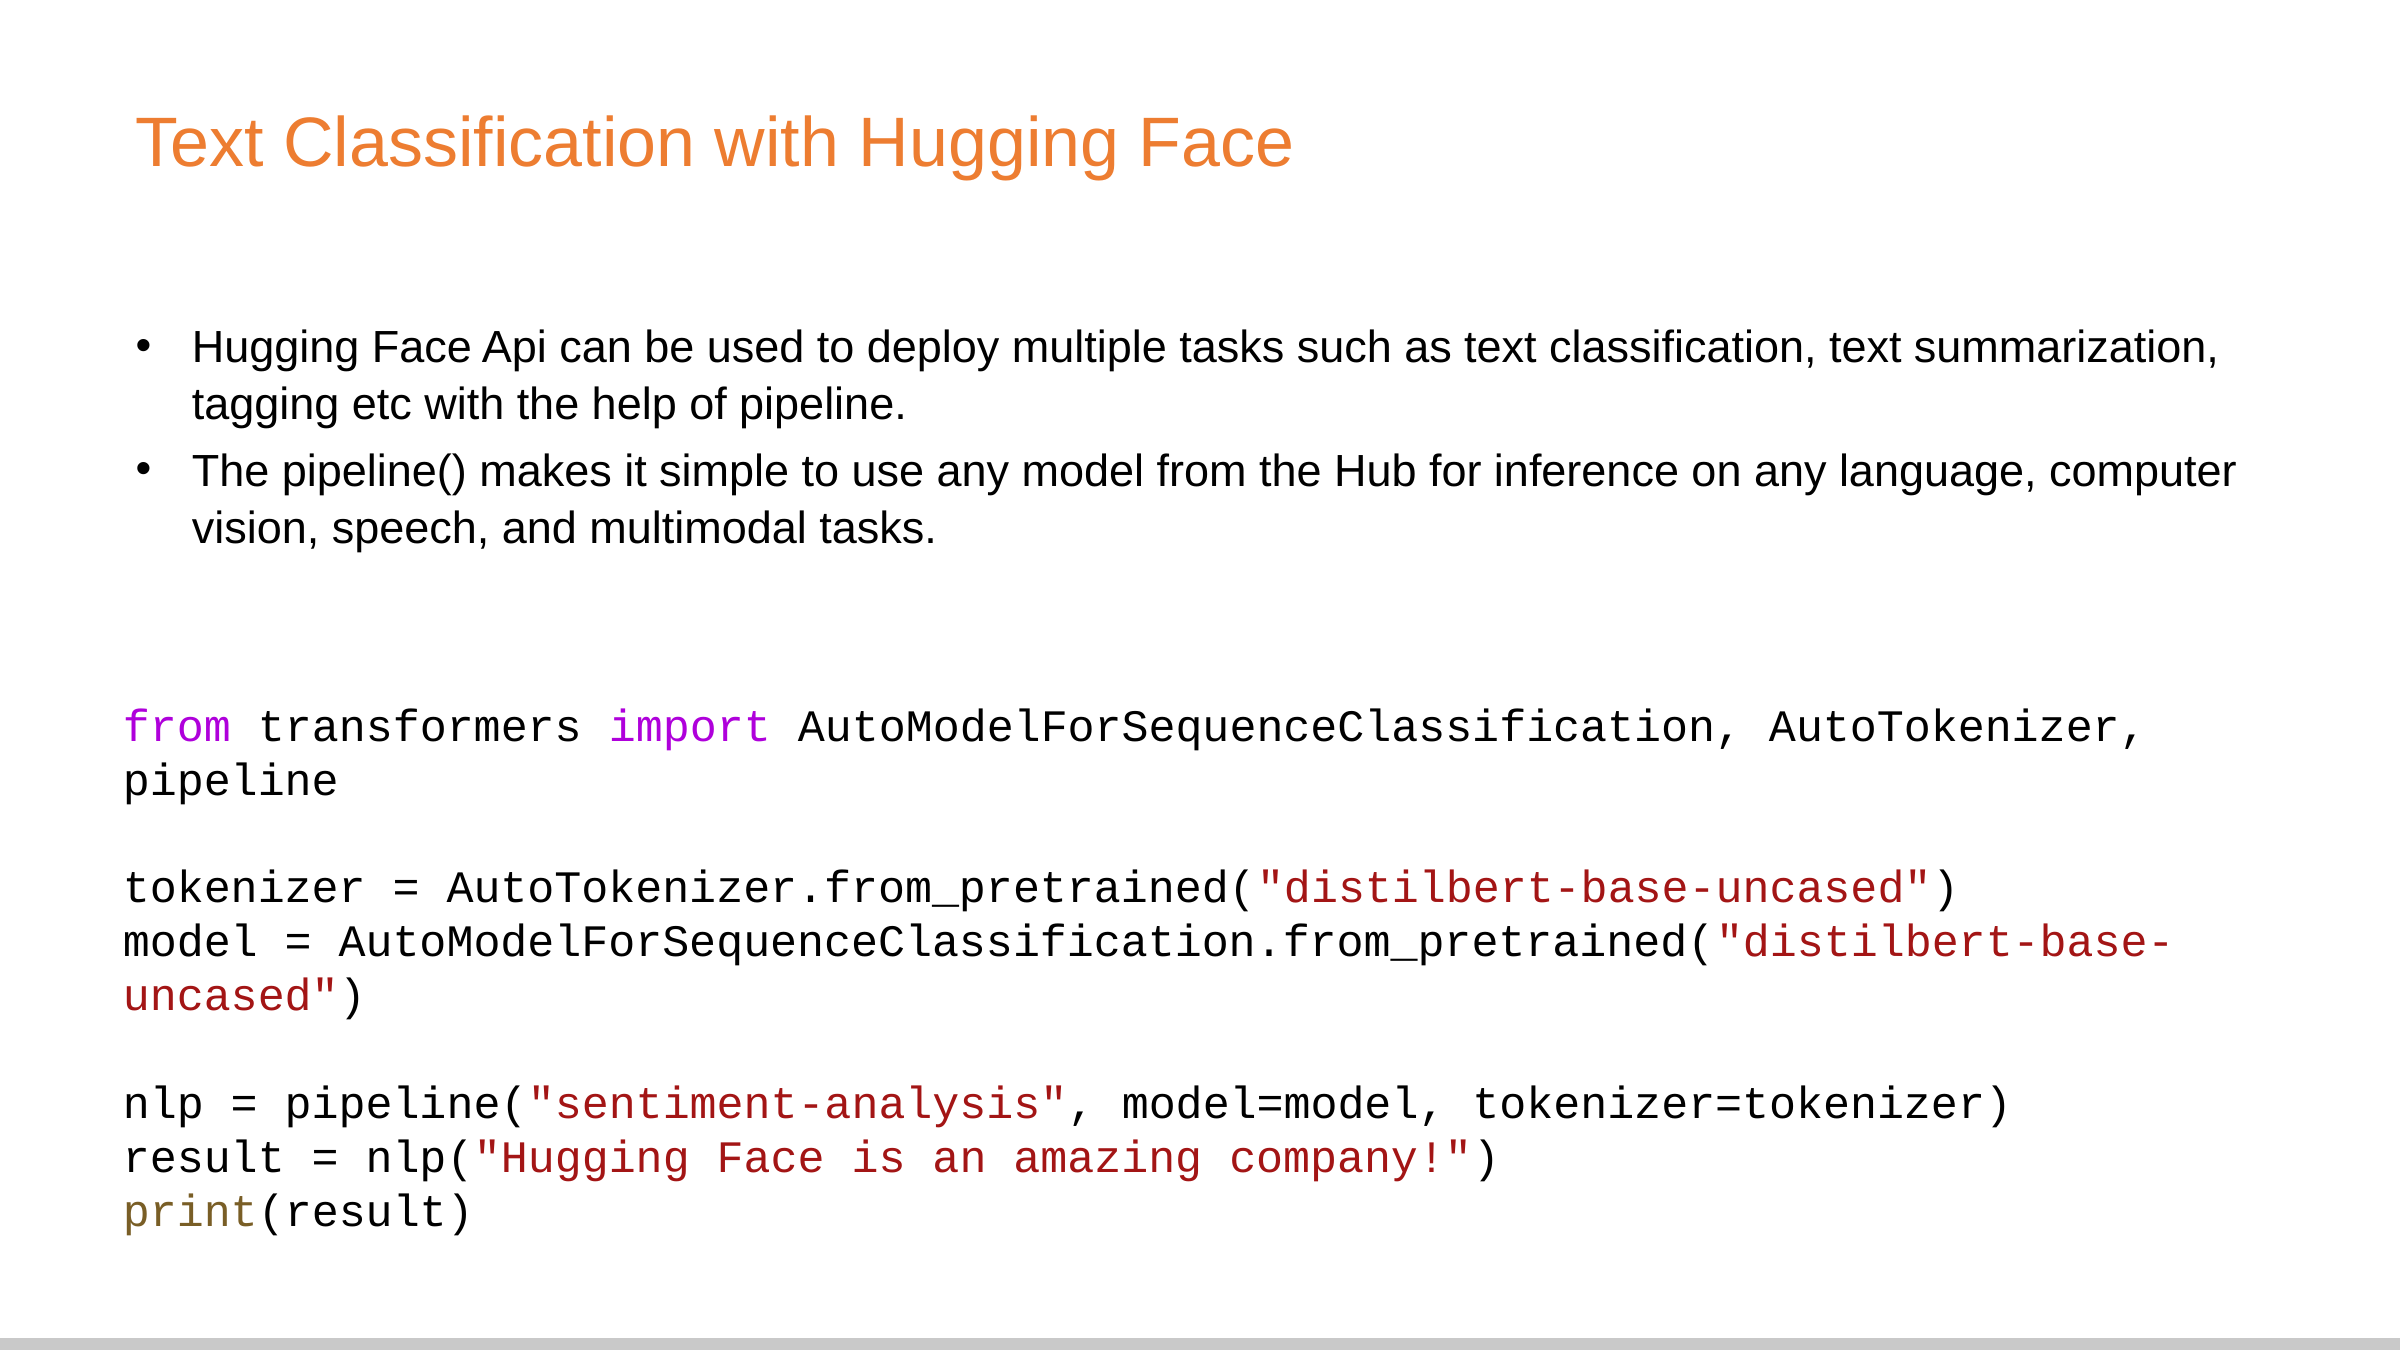

# Text Classification with Hugging Face
Hugging Face Api can be used to deploy multiple tasks such as text classification, text summarization, tagging etc with the help of pipeline.
The pipeline() makes it simple to use any model from the Hub for inference on any language, computer vision, speech, and multimodal tasks.
from transformers import AutoModelForSequenceClassification, AutoTokenizer, pipeline
tokenizer = AutoTokenizer.from_pretrained("distilbert-base-uncased")
model = AutoModelForSequenceClassification.from_pretrained("distilbert-base-uncased")
nlp = pipeline("sentiment-analysis", model=model, tokenizer=tokenizer)
result = nlp("Hugging Face is an amazing company!")
print(result)